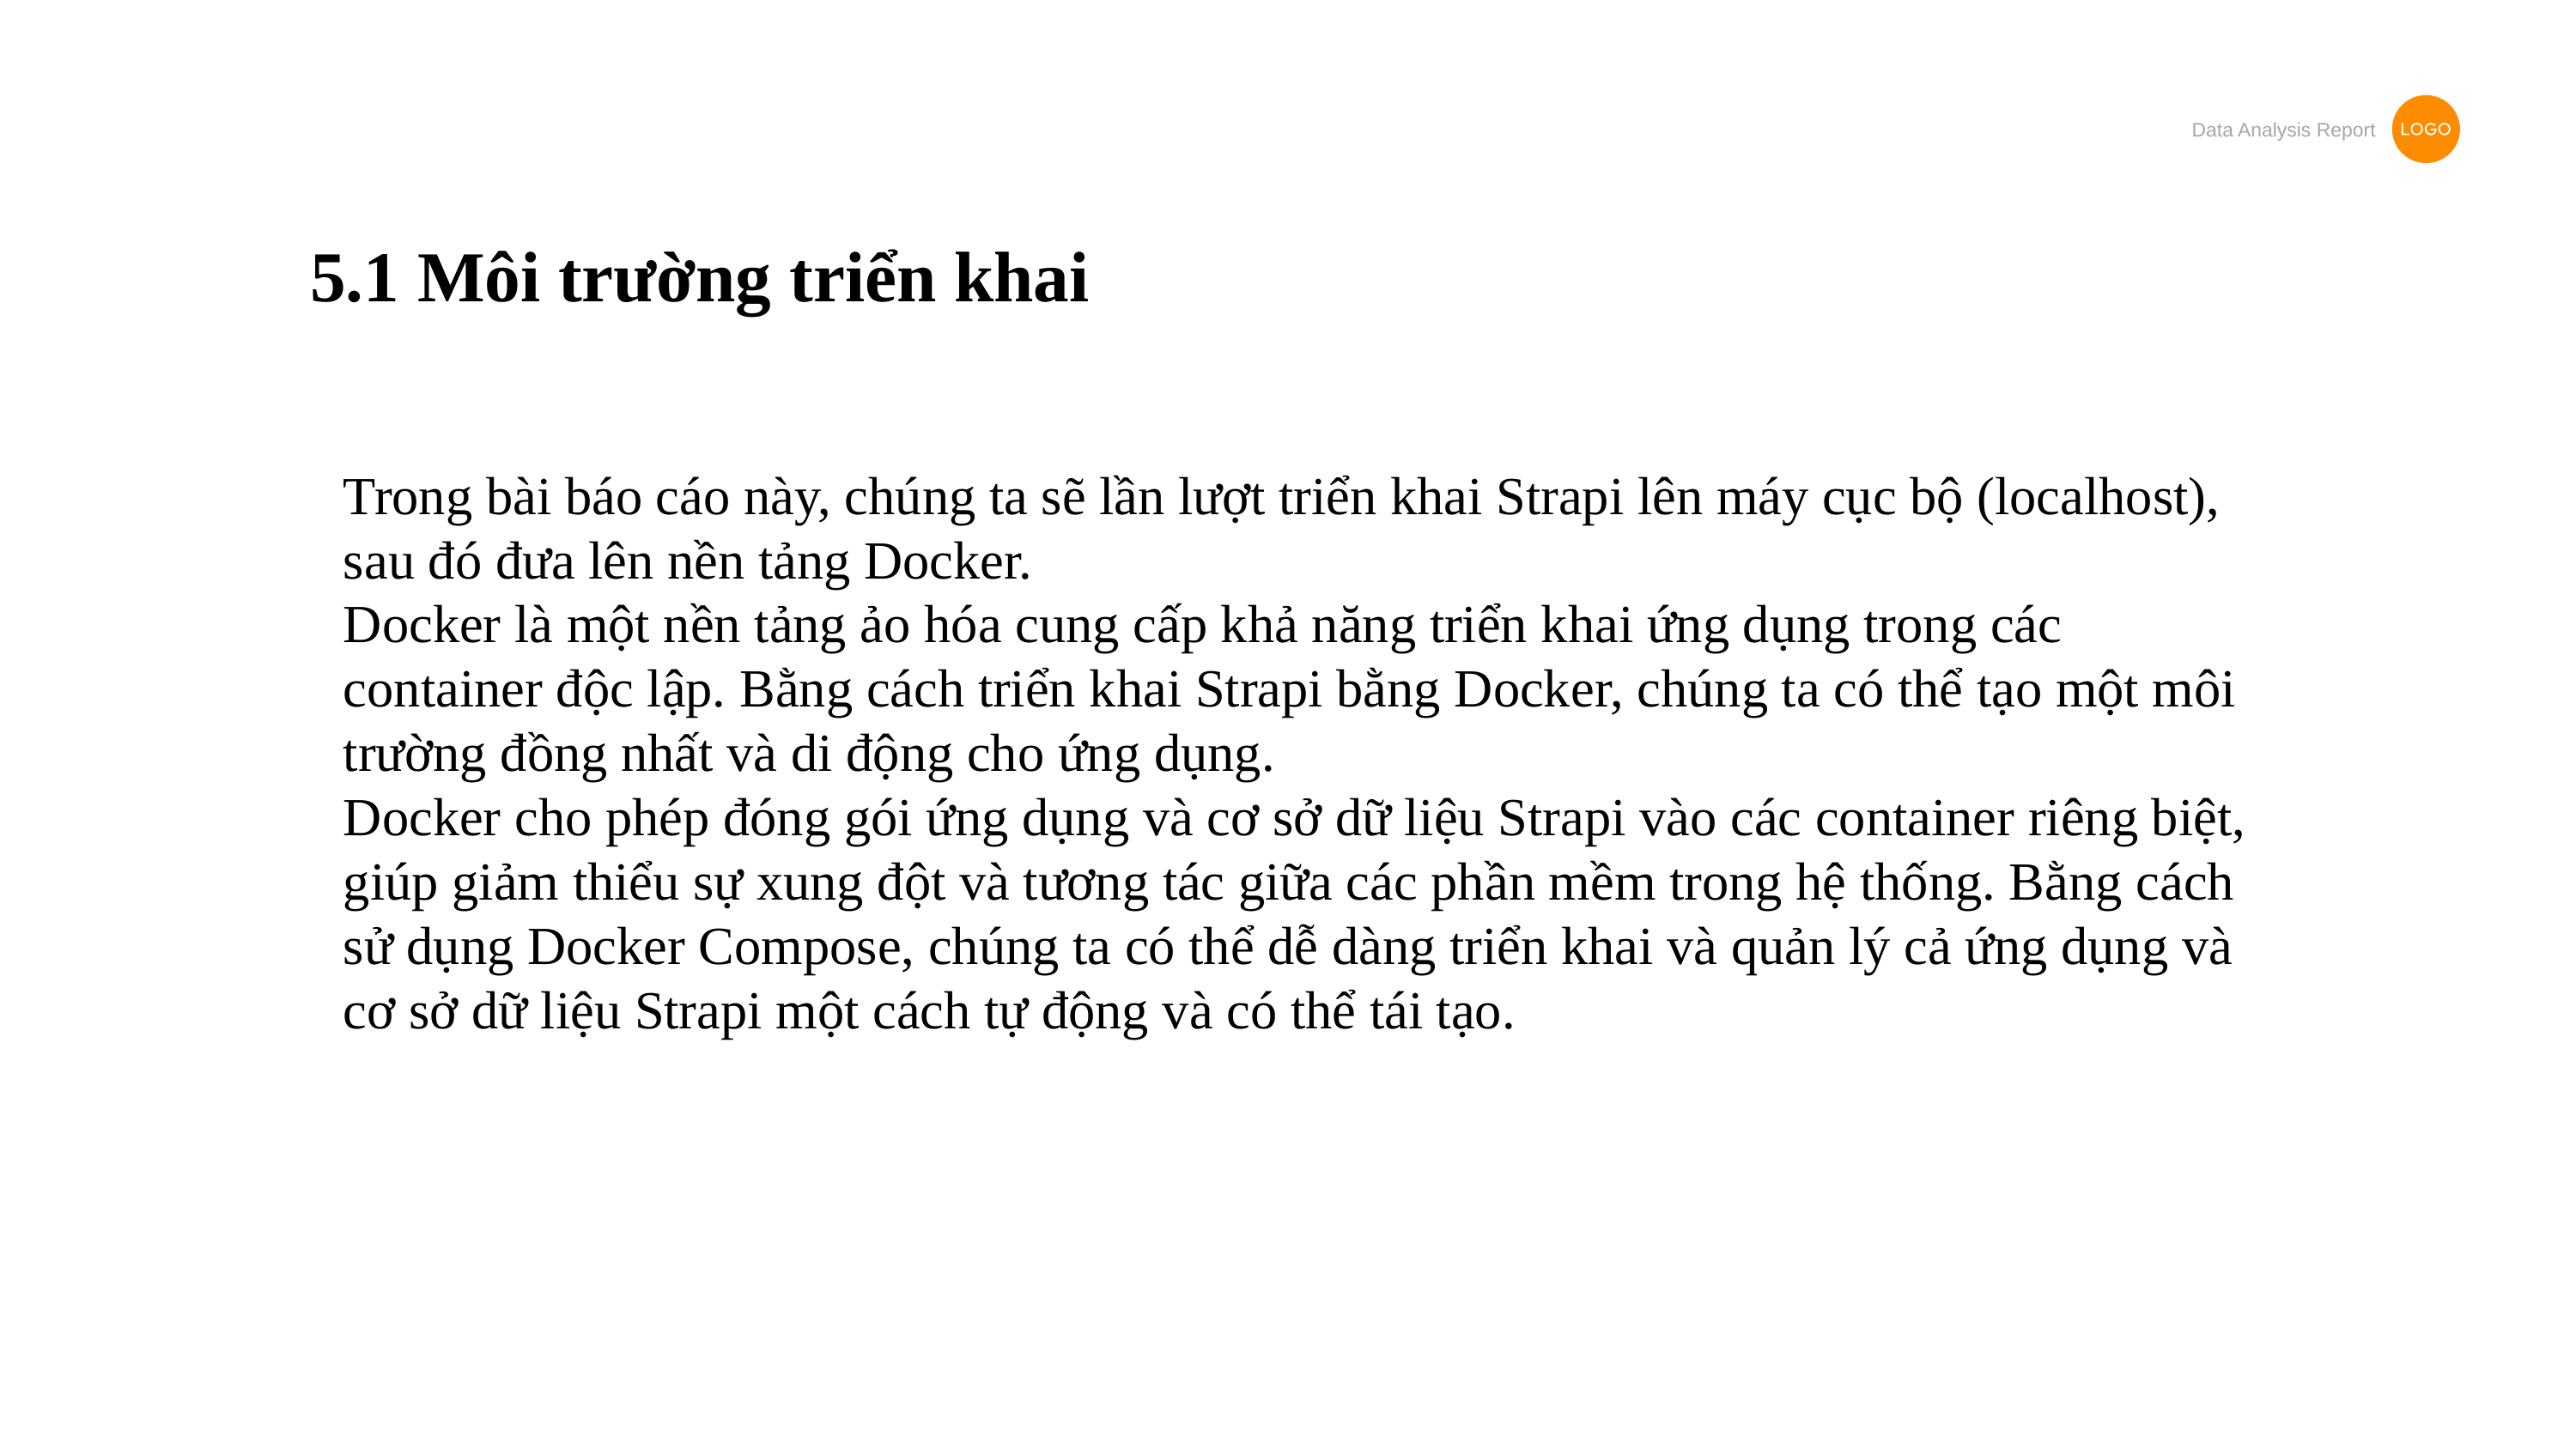

5.1 Môi trường triển khai
Trong bài báo cáo này, chúng ta sẽ lần lượt triển khai Strapi lên máy cục bộ (localhost), sau đó đưa lên nền tảng Docker.
Docker là một nền tảng ảo hóa cung cấp khả năng triển khai ứng dụng trong các container độc lập. Bằng cách triển khai Strapi bằng Docker, chúng ta có thể tạo một môi trường đồng nhất và di động cho ứng dụng.
Docker cho phép đóng gói ứng dụng và cơ sở dữ liệu Strapi vào các container riêng biệt, giúp giảm thiểu sự xung đột và tương tác giữa các phần mềm trong hệ thống. Bằng cách sử dụng Docker Compose, chúng ta có thể dễ dàng triển khai và quản lý cả ứng dụng và cơ sở dữ liệu Strapi một cách tự động và có thể tái tạo.